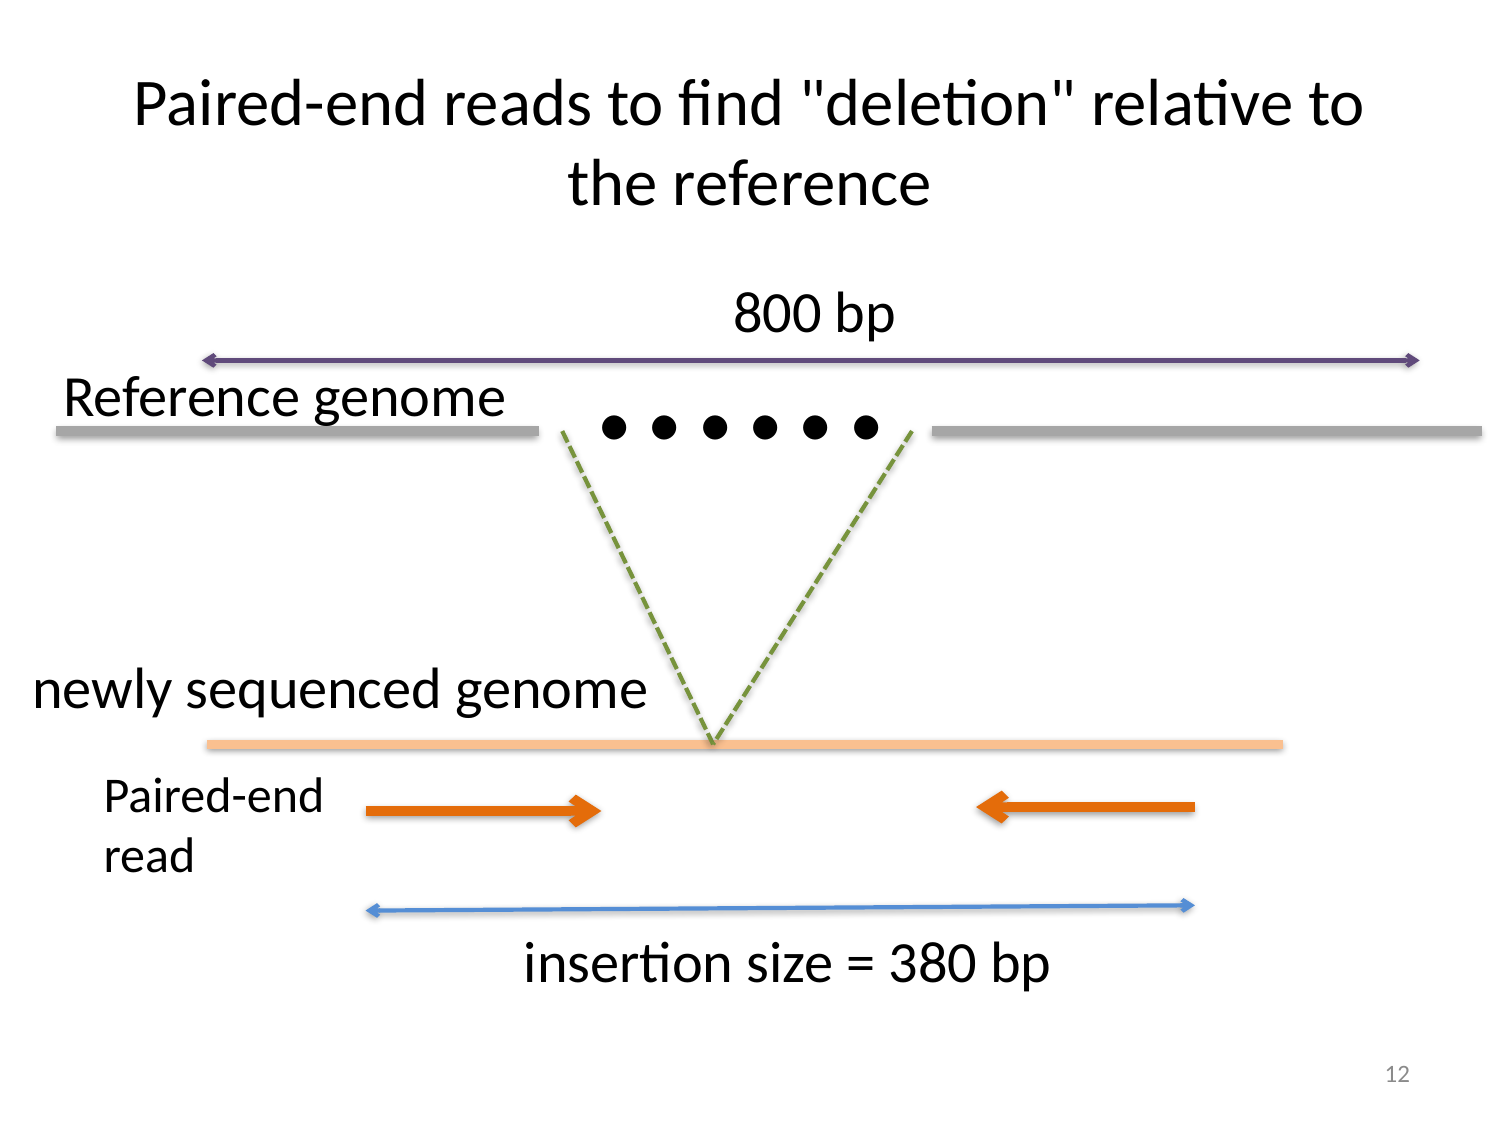

# Paired-end reads to find "deletion" relative to the reference
......
Reference genome
800 bp
newly sequenced genome
insertion size = 380 bp
Paired-end read
12